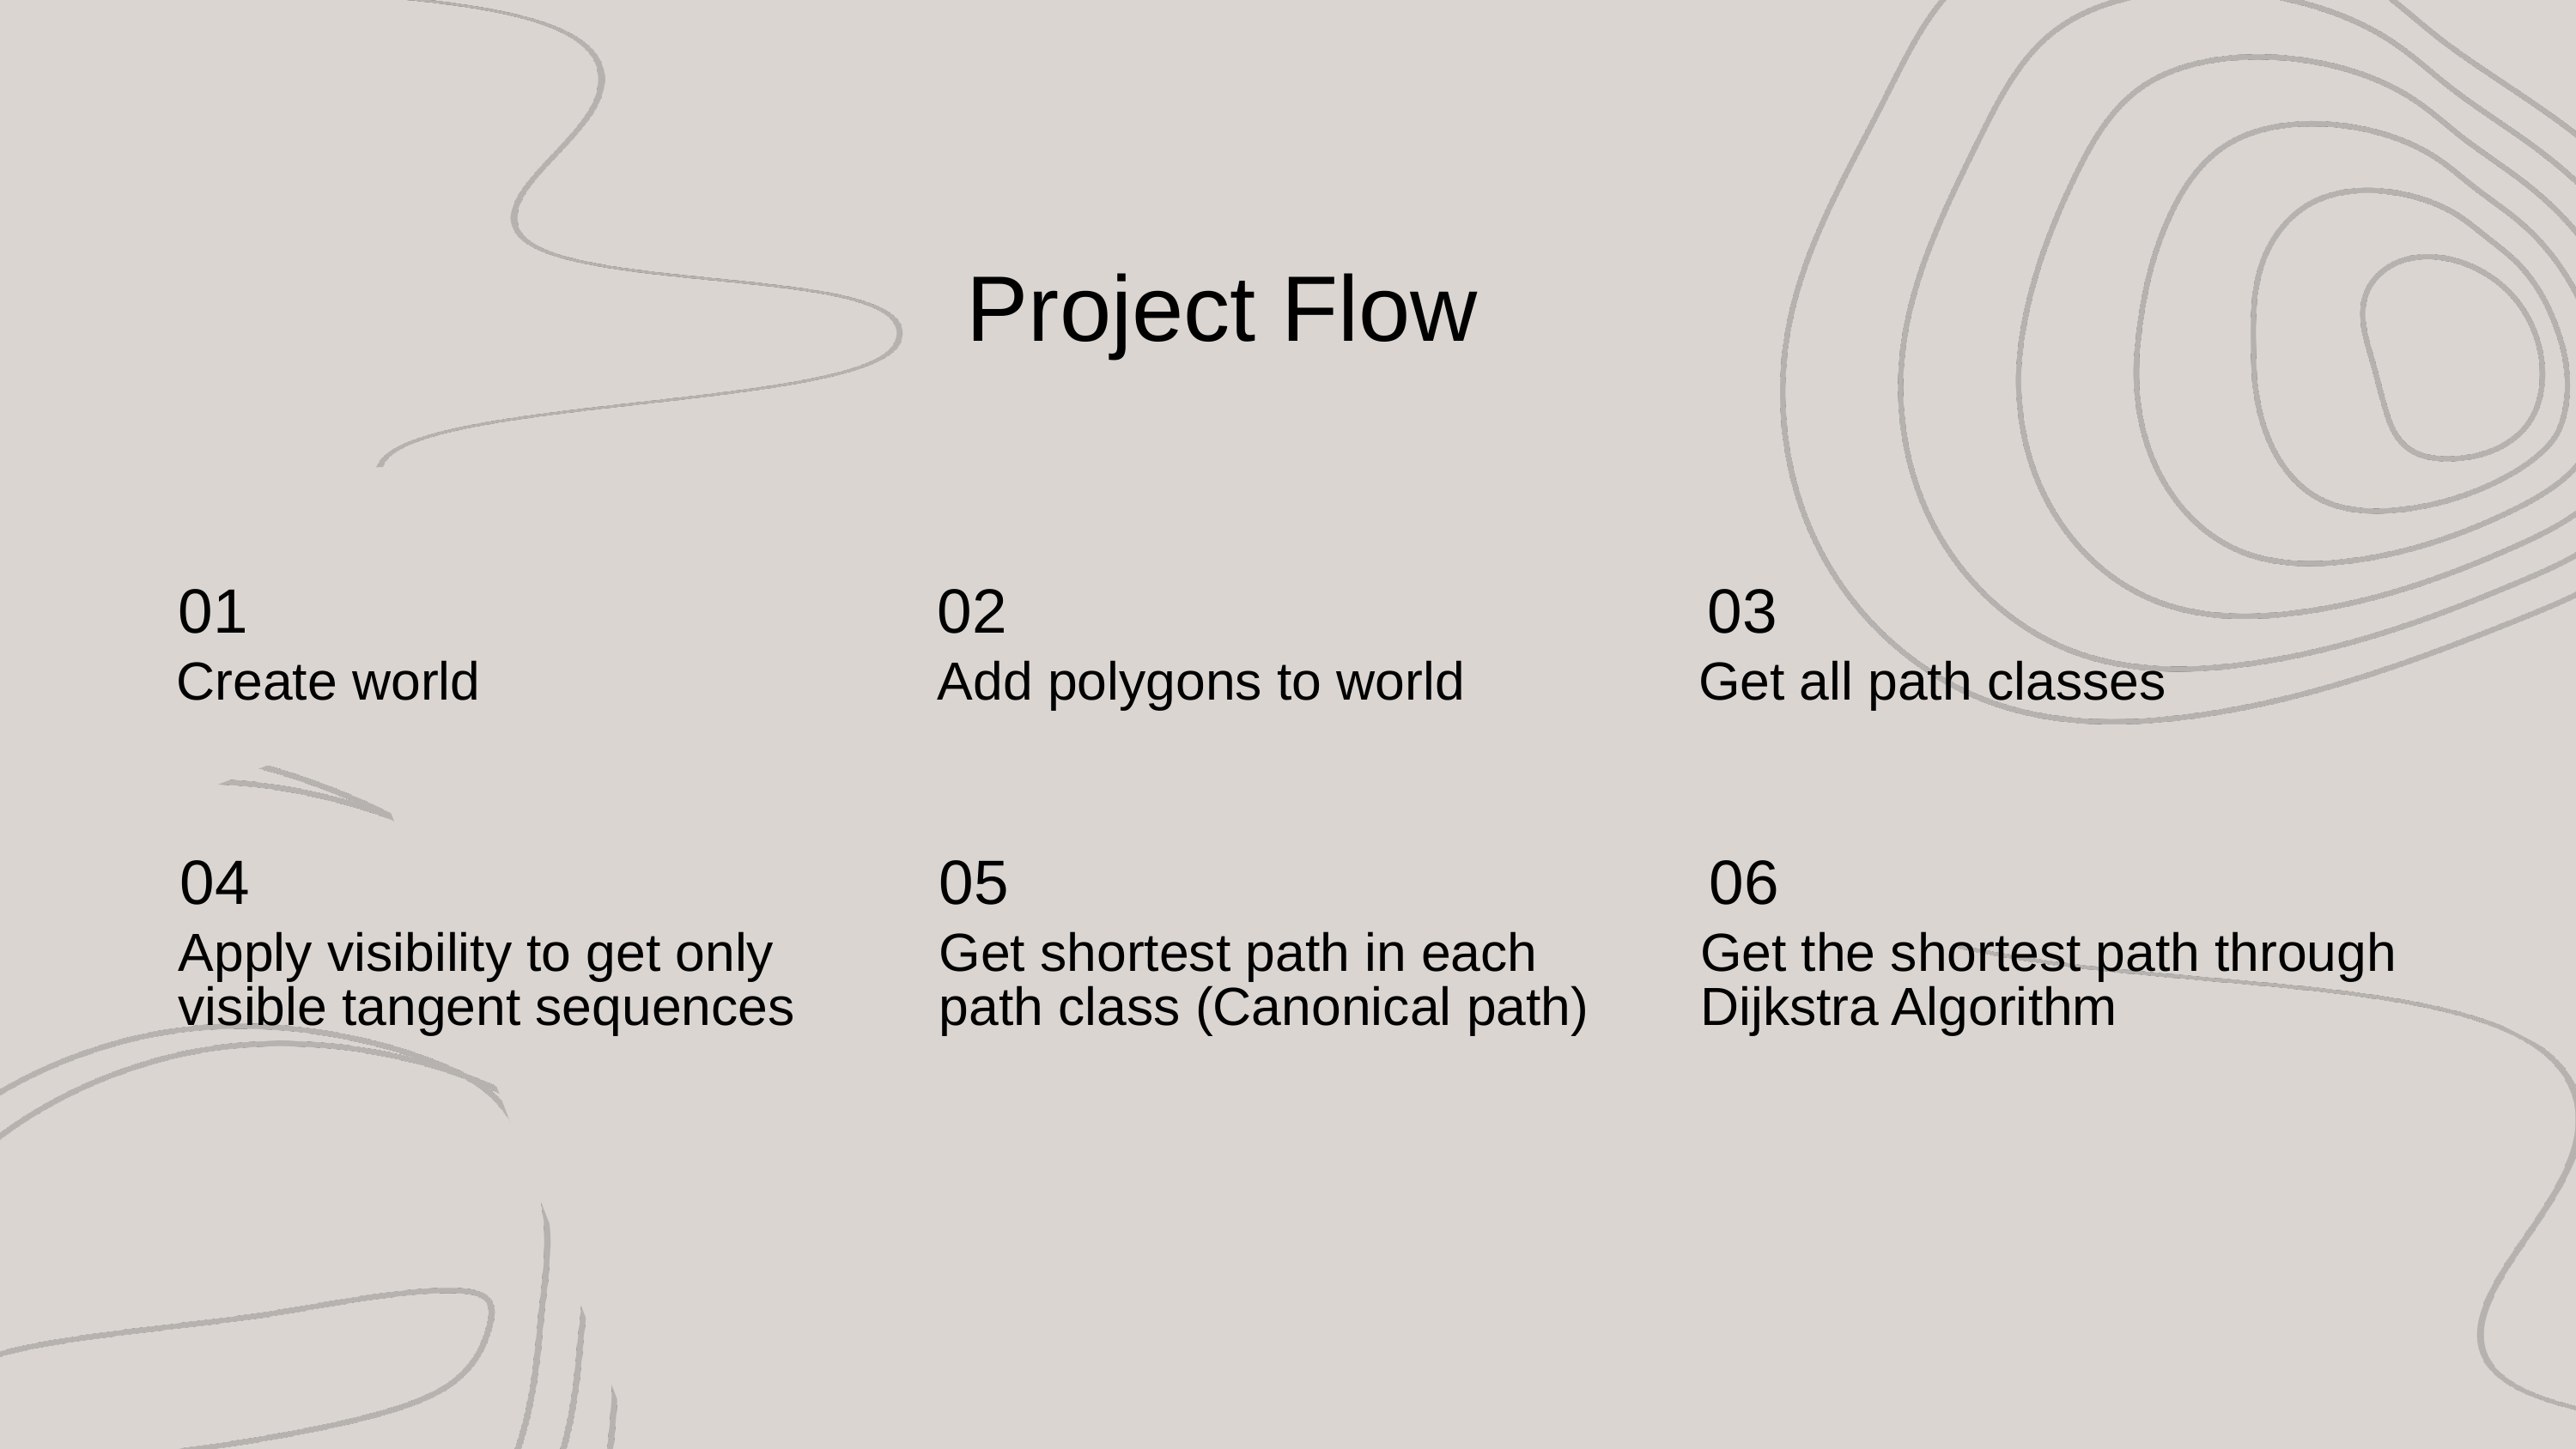

Project Flow
01
02
03
Create world

Add polygons to world

Get all path classes

04
05
06
Apply visibility to get only visible tangent sequences

Get shortest path in each path class (Canonical path)

Get the shortest path through Dijkstra Algorithm